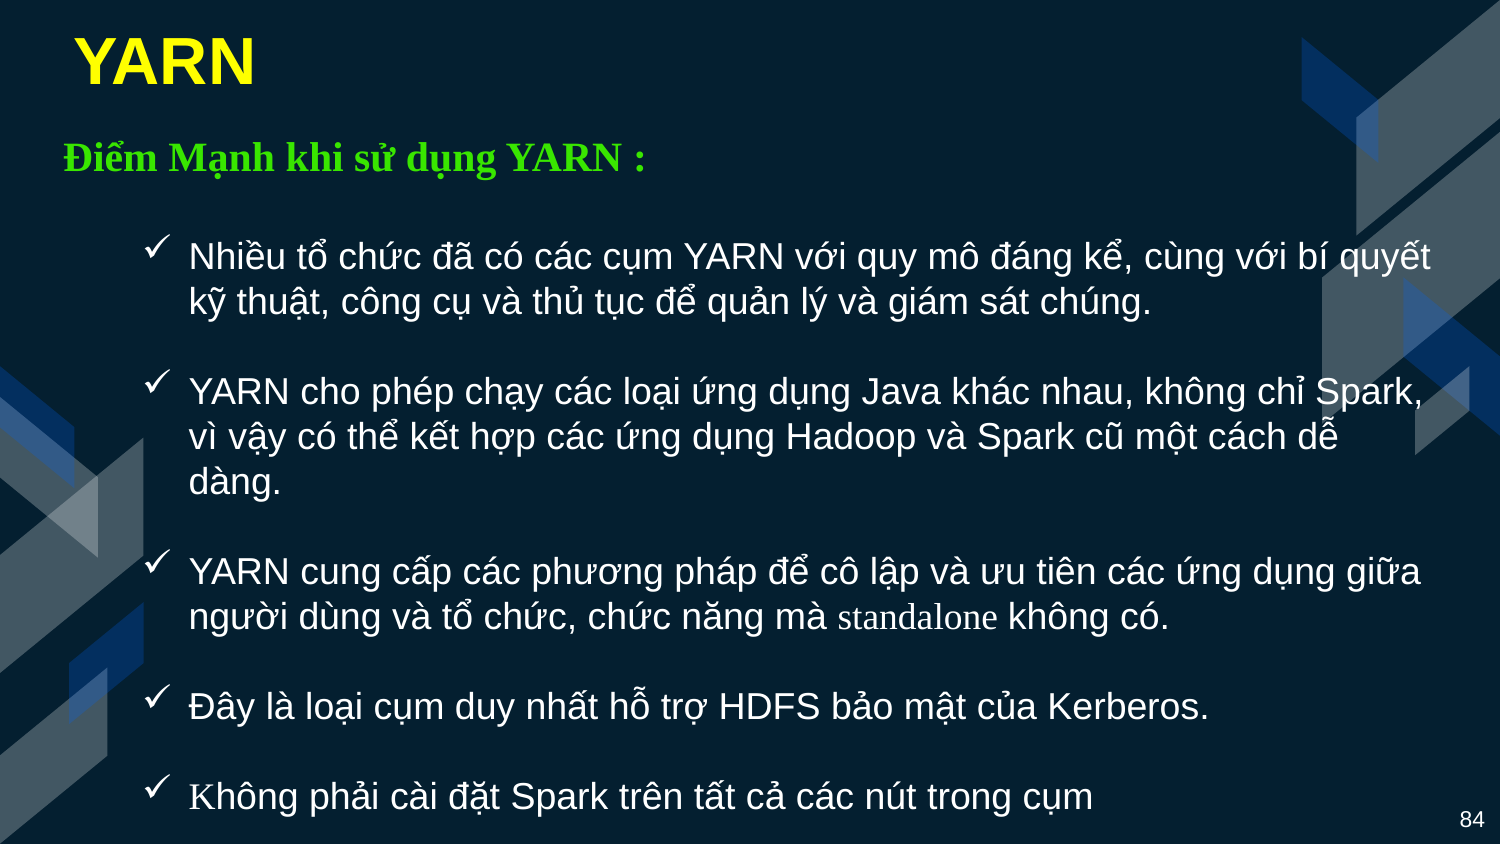

YARN
Điểm Mạnh khi sử dụng YARN :

Nhiều tổ chức đã có các cụm YARN với quy mô đáng kể, cùng với bí quyết kỹ thuật, công cụ và thủ tục để quản lý và giám sát chúng.

YARN cho phép chạy các loại ứng dụng Java khác nhau, không chỉ Spark, vì vậy có thể kết hợp các ứng dụng Hadoop và Spark cũ một cách dễ dàng.

YARN cung cấp các phương pháp để cô lập và ưu tiên các ứng dụng giữa người dùng và tổ chức, chức năng mà standalone không có.

Đây là loại cụm duy nhất hỗ trợ HDFS bảo mật của Kerberos.

Không phải cài đặt Spark trên tất cả các nút trong cụm
84